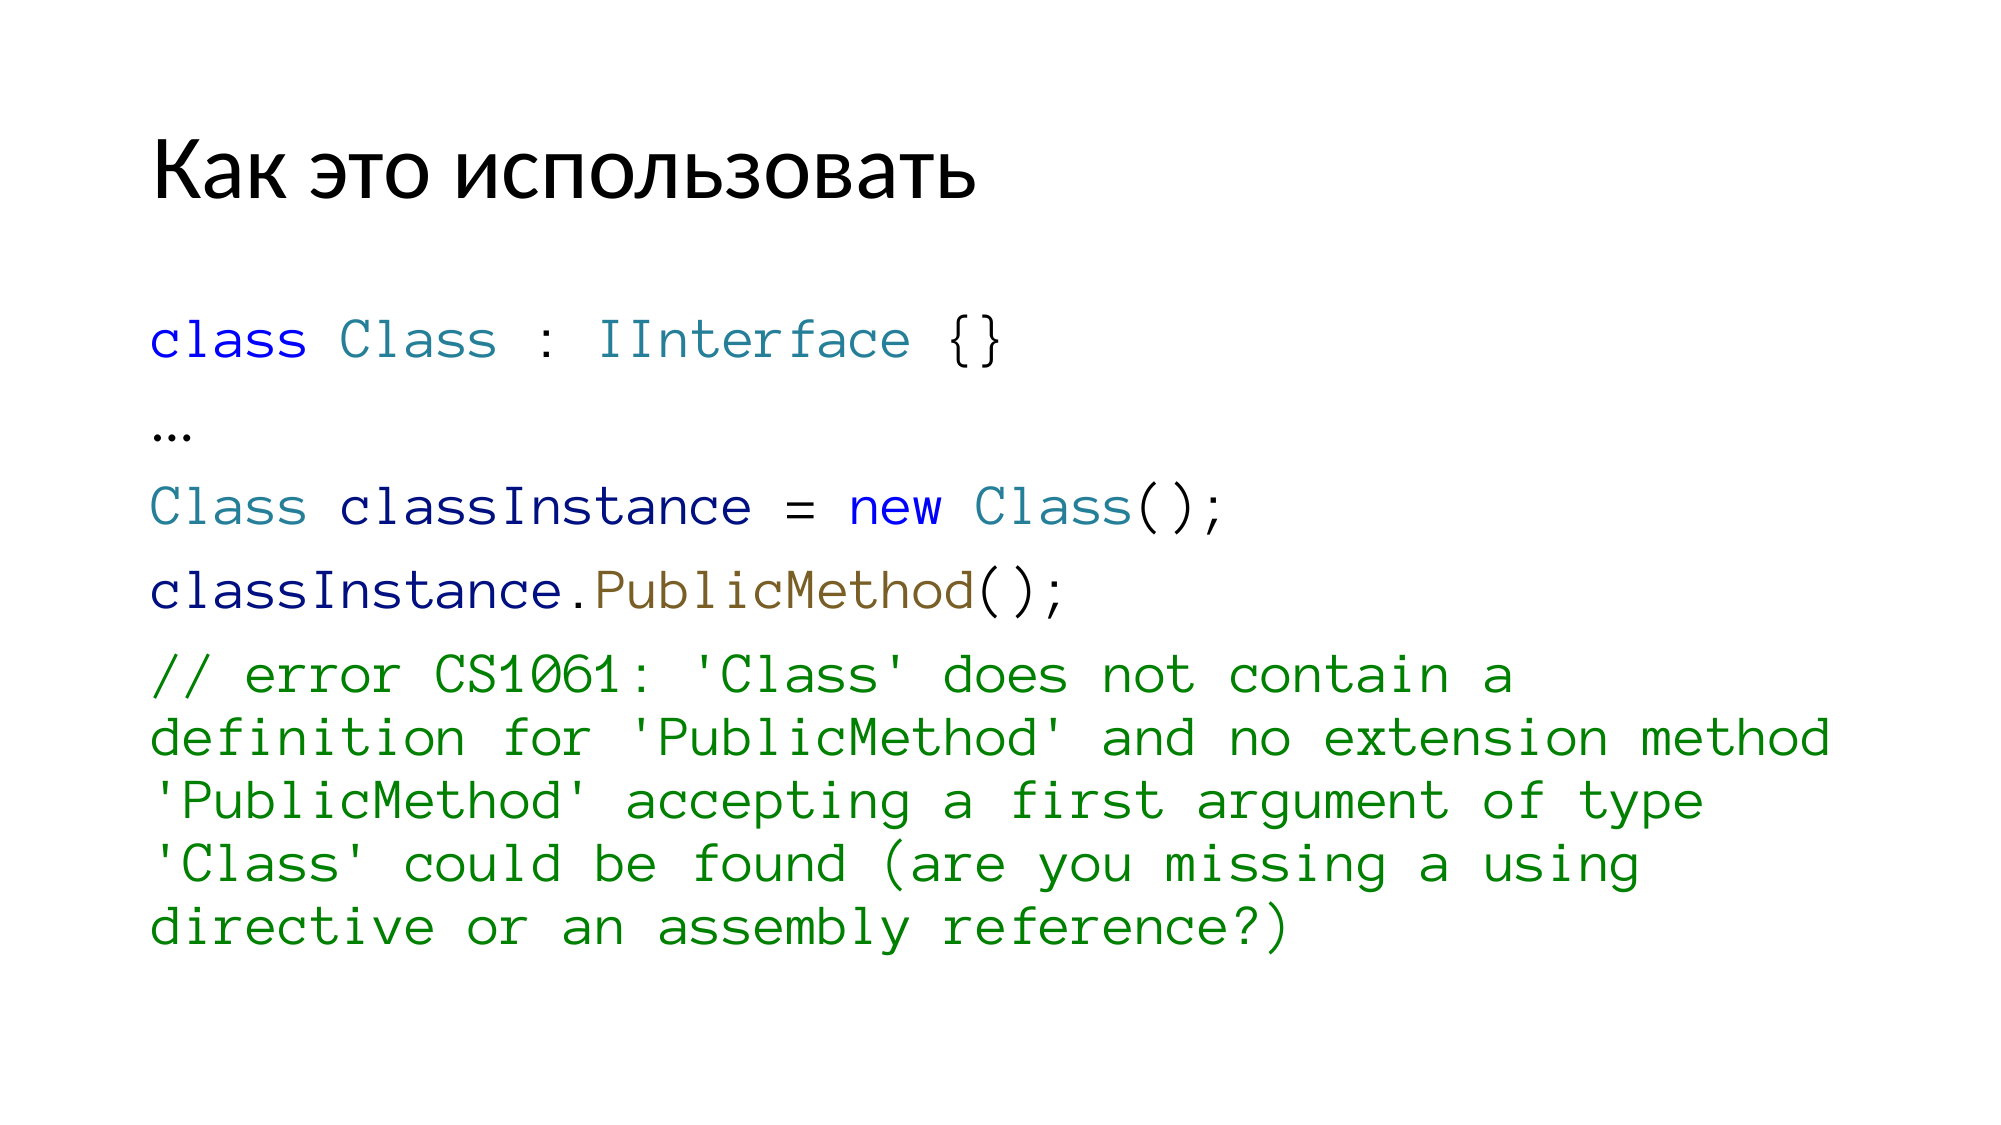

# Как это использовать
class Class : IInterface {}
…
Class classInstance = new Class();
classInstance.PublicMethod();
// error CS1061: 'Class' does not contain a definition for 'PublicMethod' and no extension method 'PublicMethod' accepting a first argument of type 'Class' could be found (are you missing a using directive or an assembly reference?)